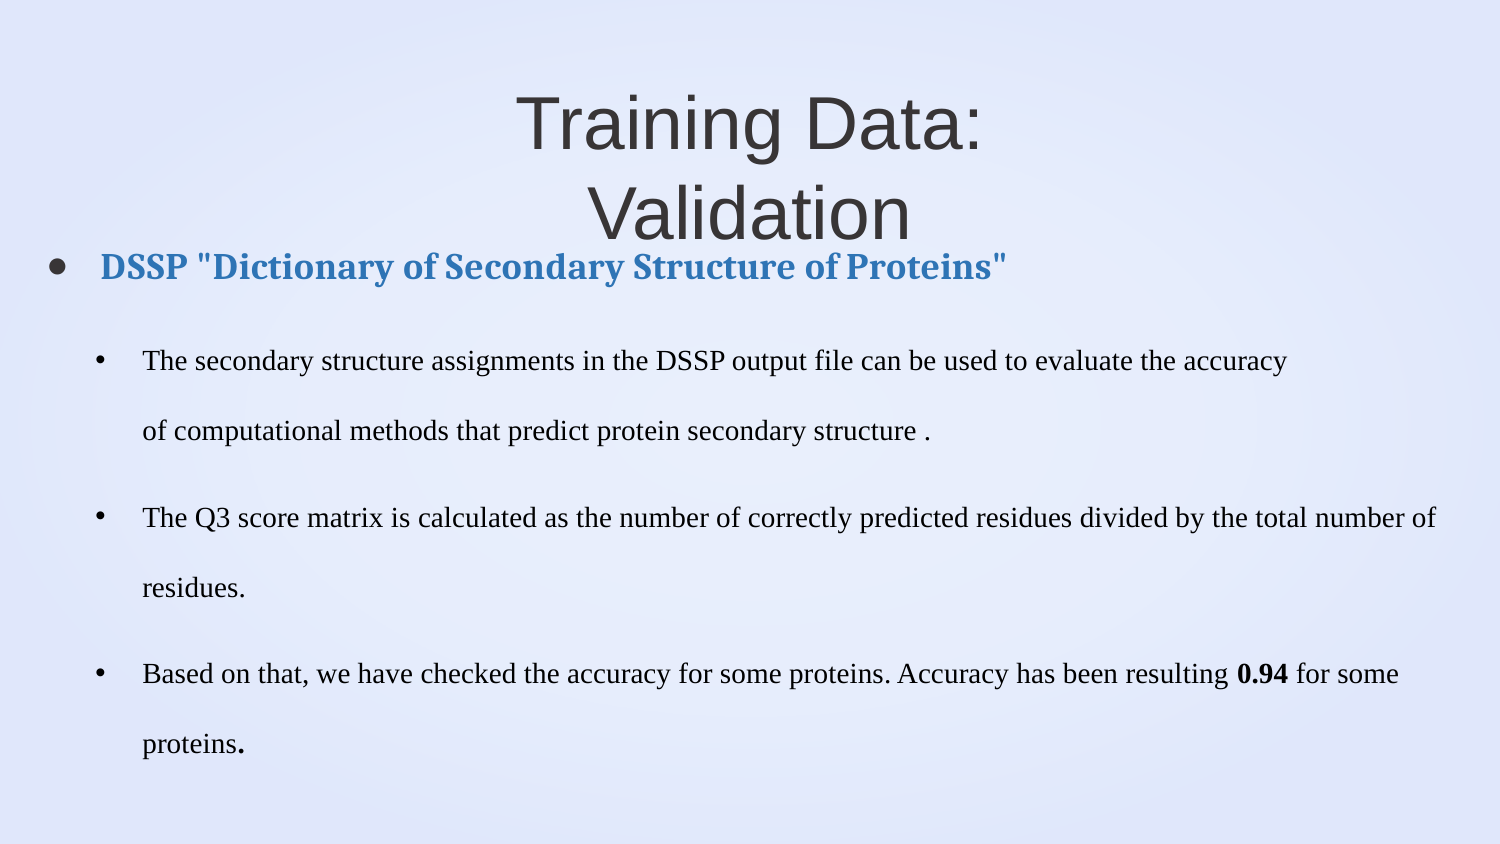

# Training Data: Validation
DSSP "Dictionary of Secondary Structure of Proteins"
The secondary structure assignments in the DSSP output file can be used to evaluate the accuracy of computational methods that predict protein secondary structure .
The Q3 score matrix is calculated as the number of correctly predicted residues divided by the total number of residues.
Based on that, we have checked the accuracy for some proteins. Accuracy has been resulting 0.94 for some proteins.